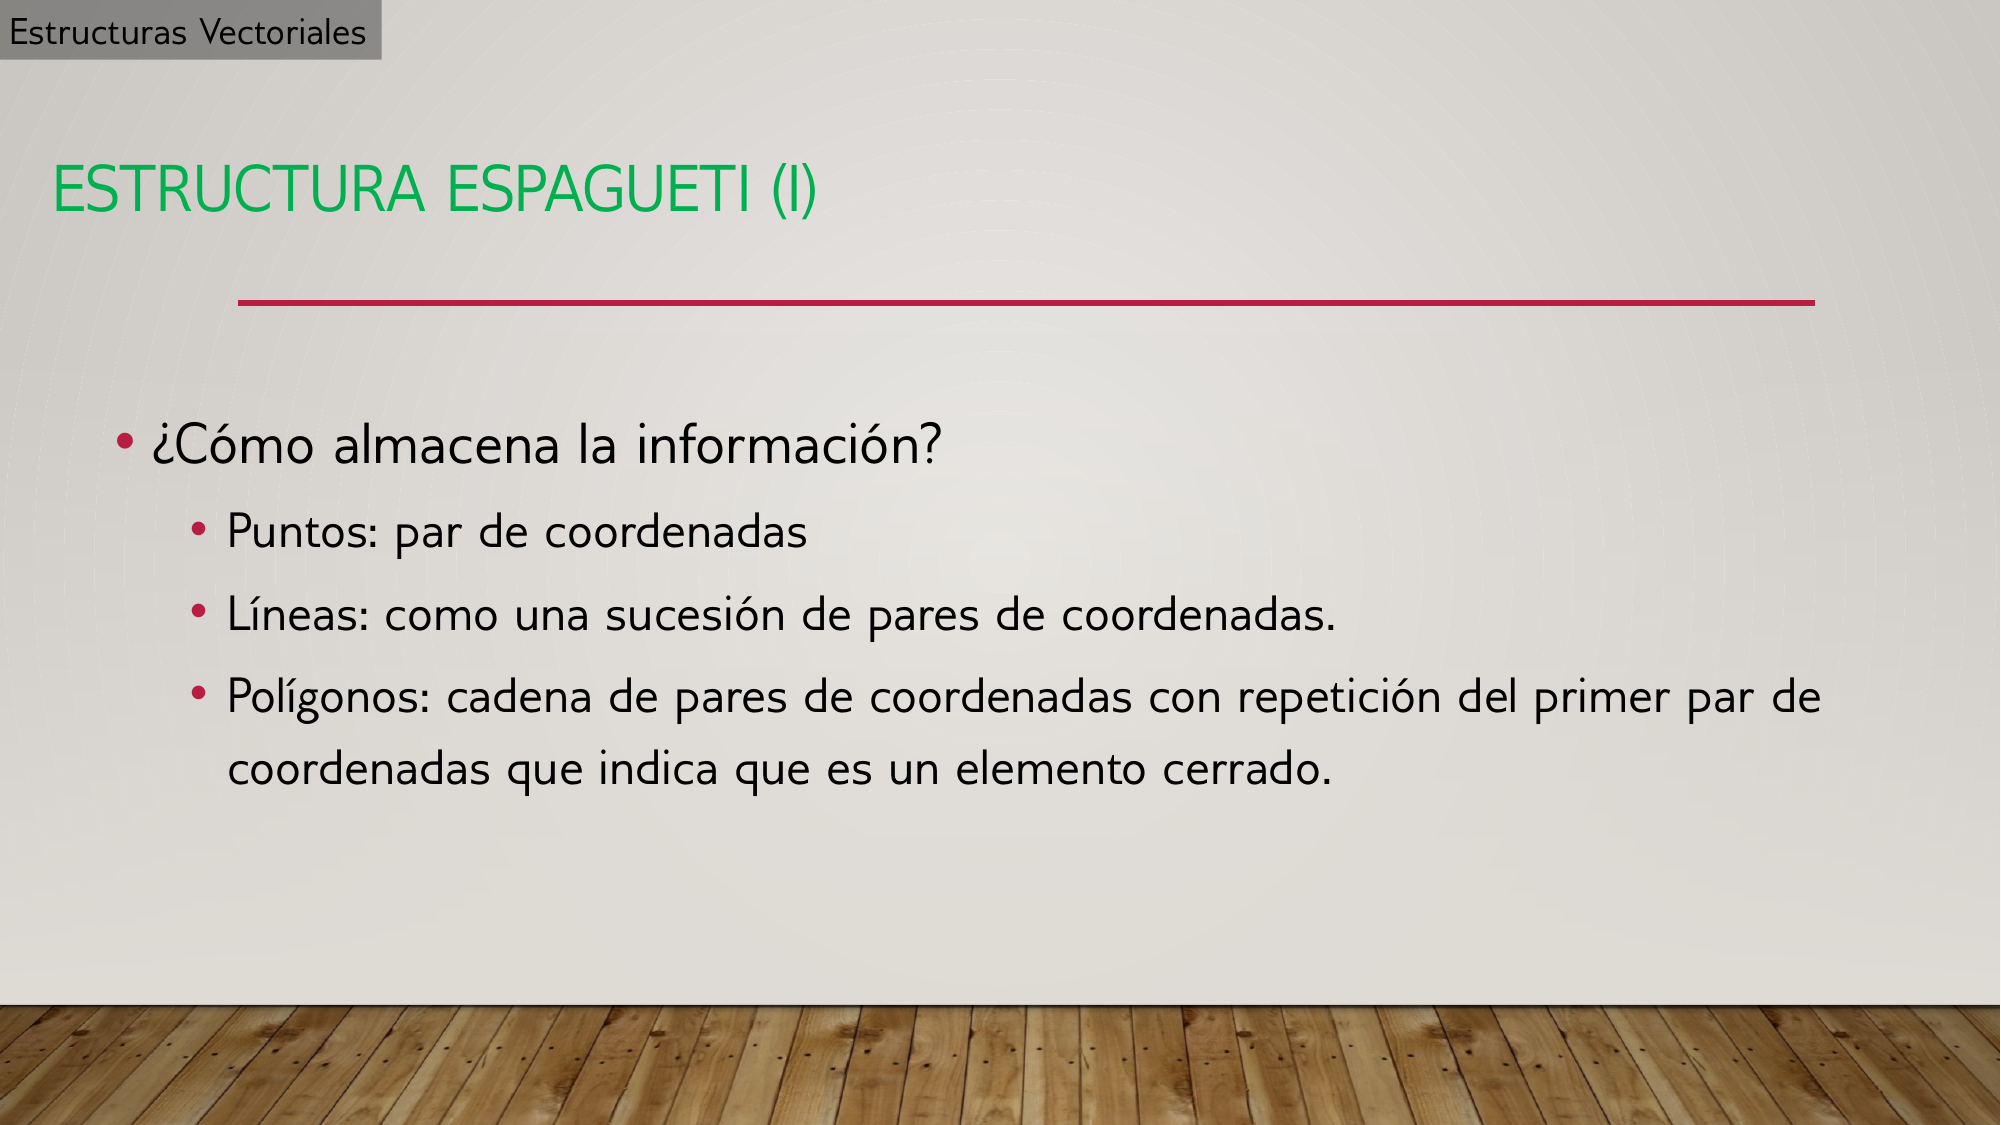

Estructuras Vectoriales
# Estructura Espagueti (I)
¿Cómo almacena la información?
Puntos: par de coordenadas
Líneas: como una sucesión de pares de coordenadas.
Polígonos: cadena de pares de coordenadas con repetición del primer par de coordenadas que indica que es un elemento cerrado.